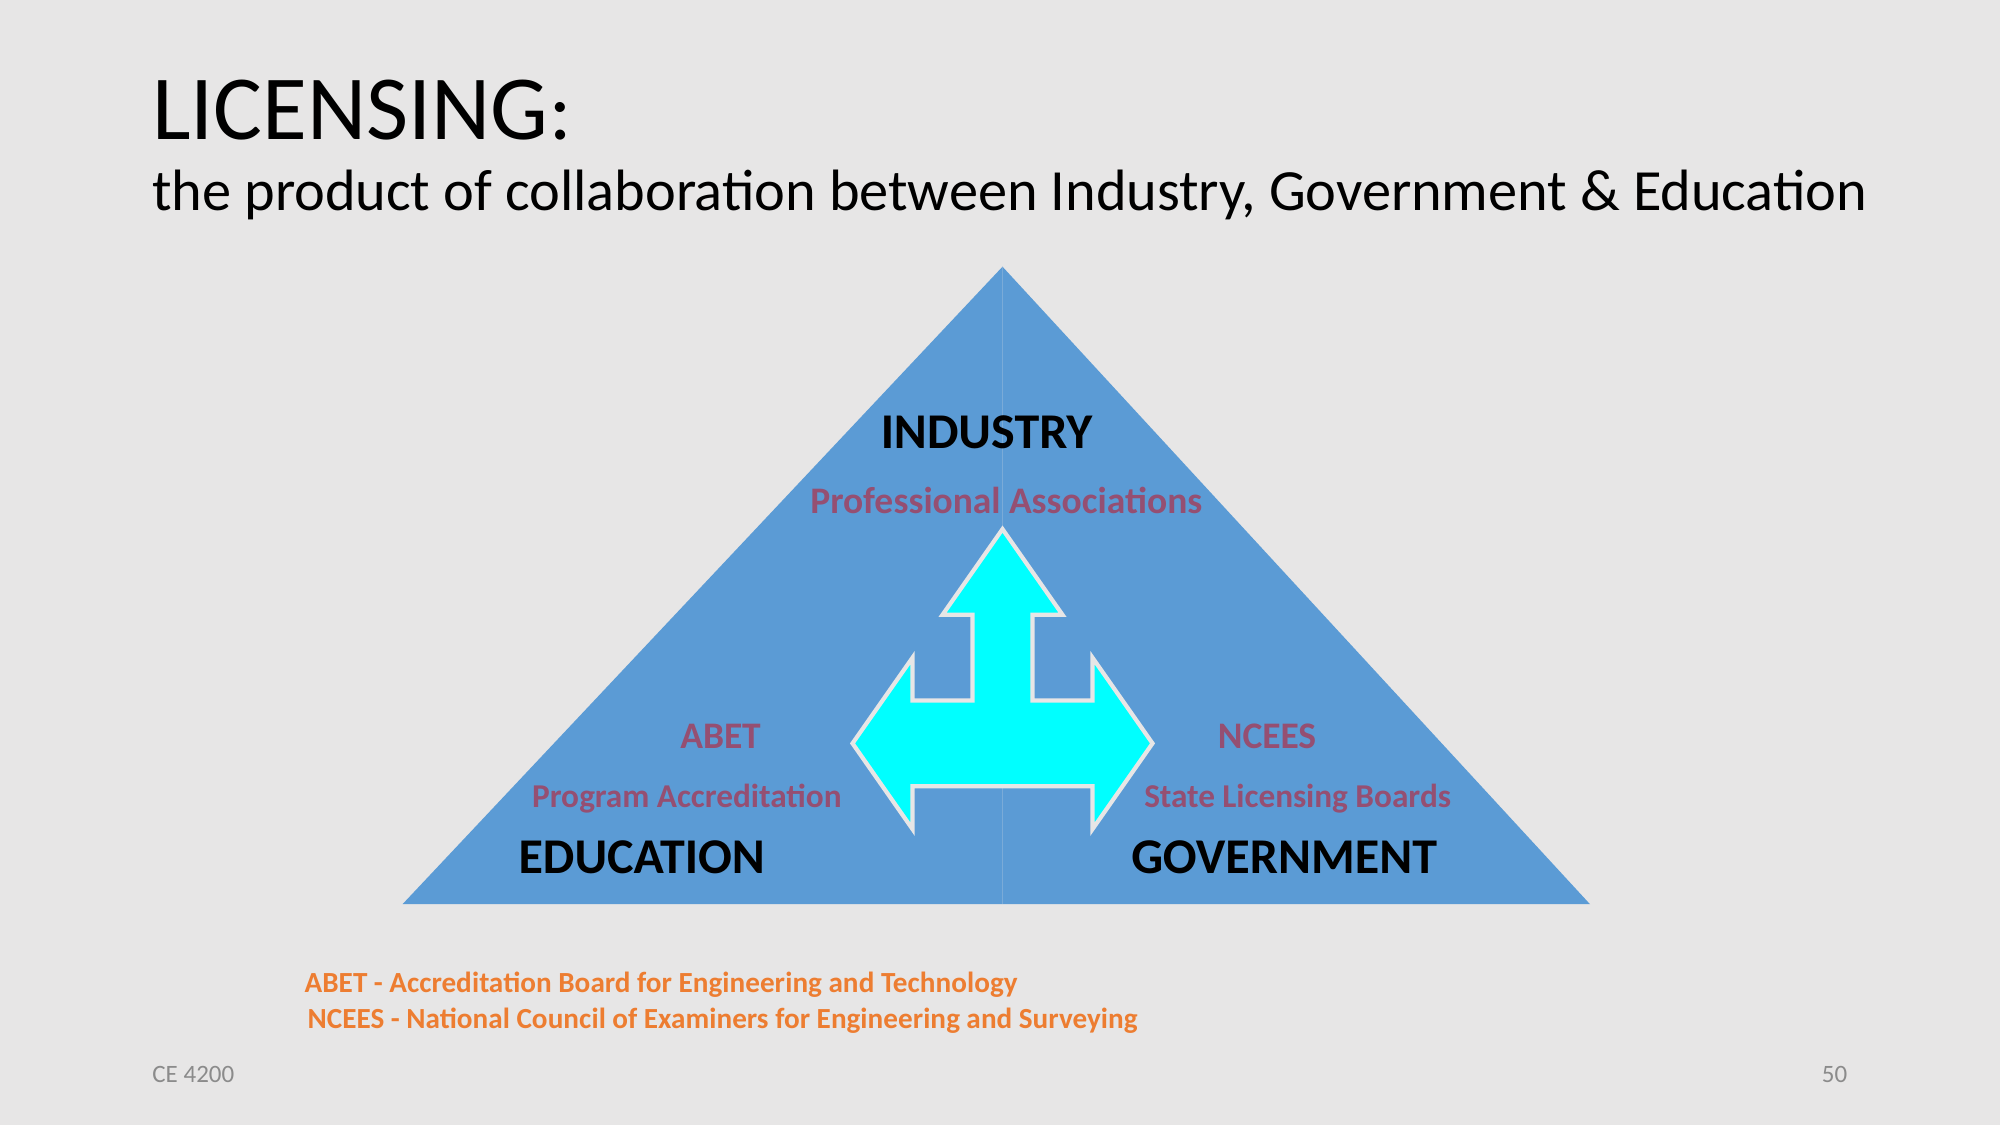

# LICENSING: the product of collaboration between Industry, Government & Education

INDUSTRY
Professional Associations

ABET
NCEES
Program Accreditation
State Licensing Boards
EDUCATION
GOVERNMENT
ABET - Accreditation Board for Engineering and Technology
NCEES - National Council of Examiners for Engineering and Surveying
CE 4200
50